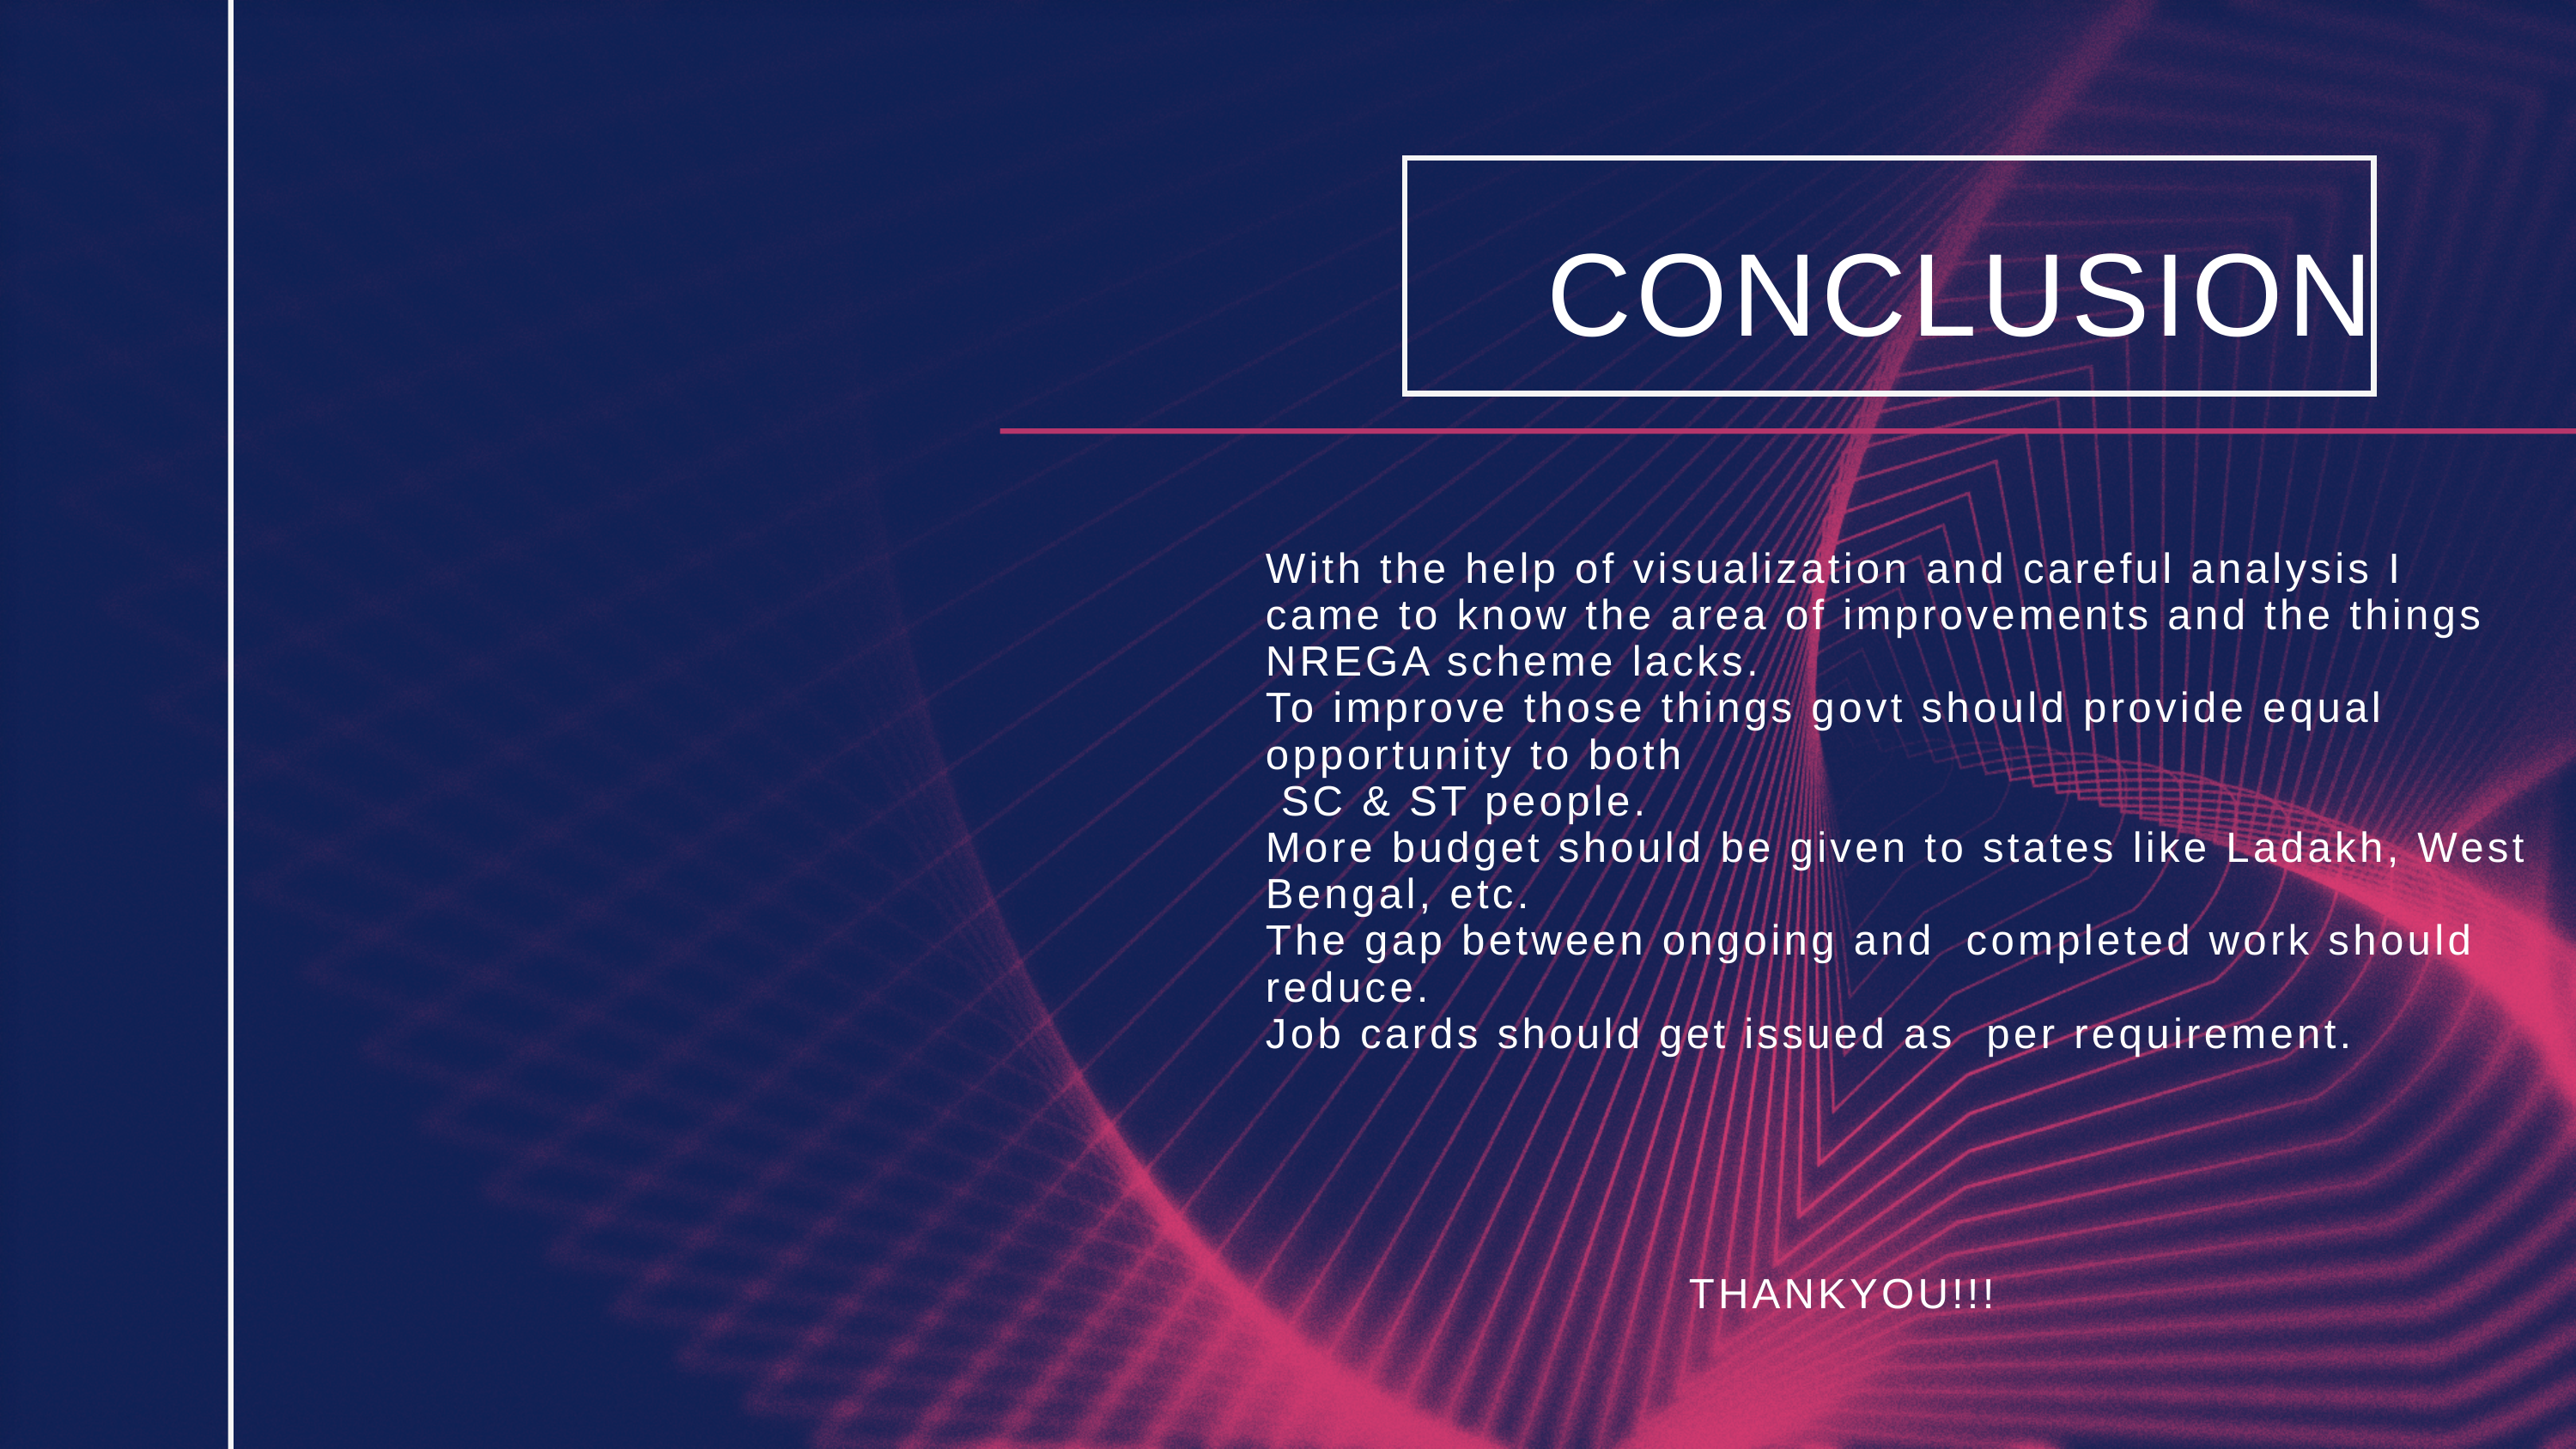

CONCLUSION

With the help of visualization and careful analysis I came to know the area of improvements and the things NREGA scheme lacks.
To improve those things govt should provide equal opportunity to both
 SC & ST people.
More budget should be given to states like Ladakh, West Bengal, etc.
The gap between ongoing and  completed work should reduce.
Job cards should get issued as  per requirement.
THANKYOU!!!